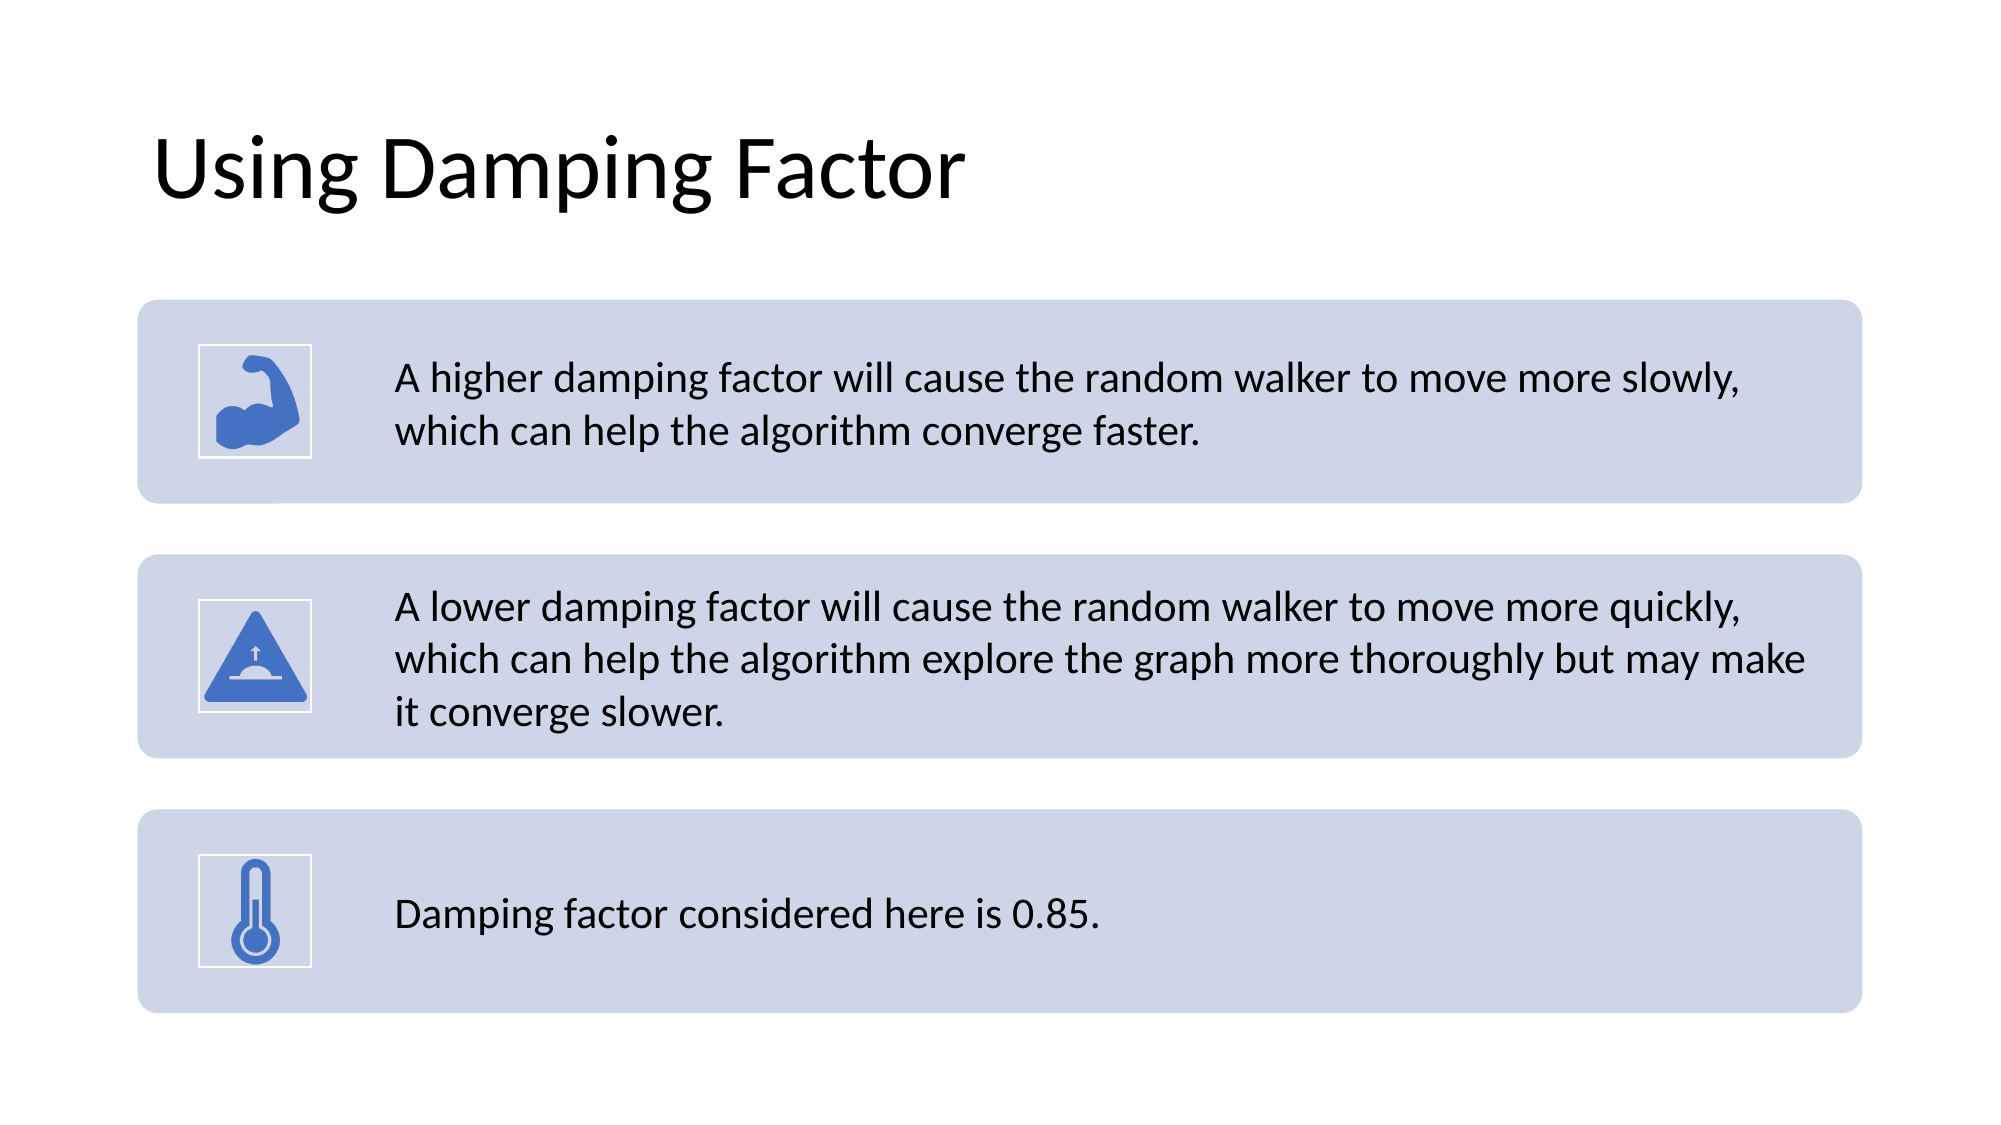

# Using Damping Factor
A higher damping factor will cause the random walker to move more slowly, which can help the algorithm converge faster.
A lower damping factor will cause the random walker to move more quickly, which can help the algorithm explore the graph more thoroughly but may make it converge slower.
Damping factor considered here is 0.85.